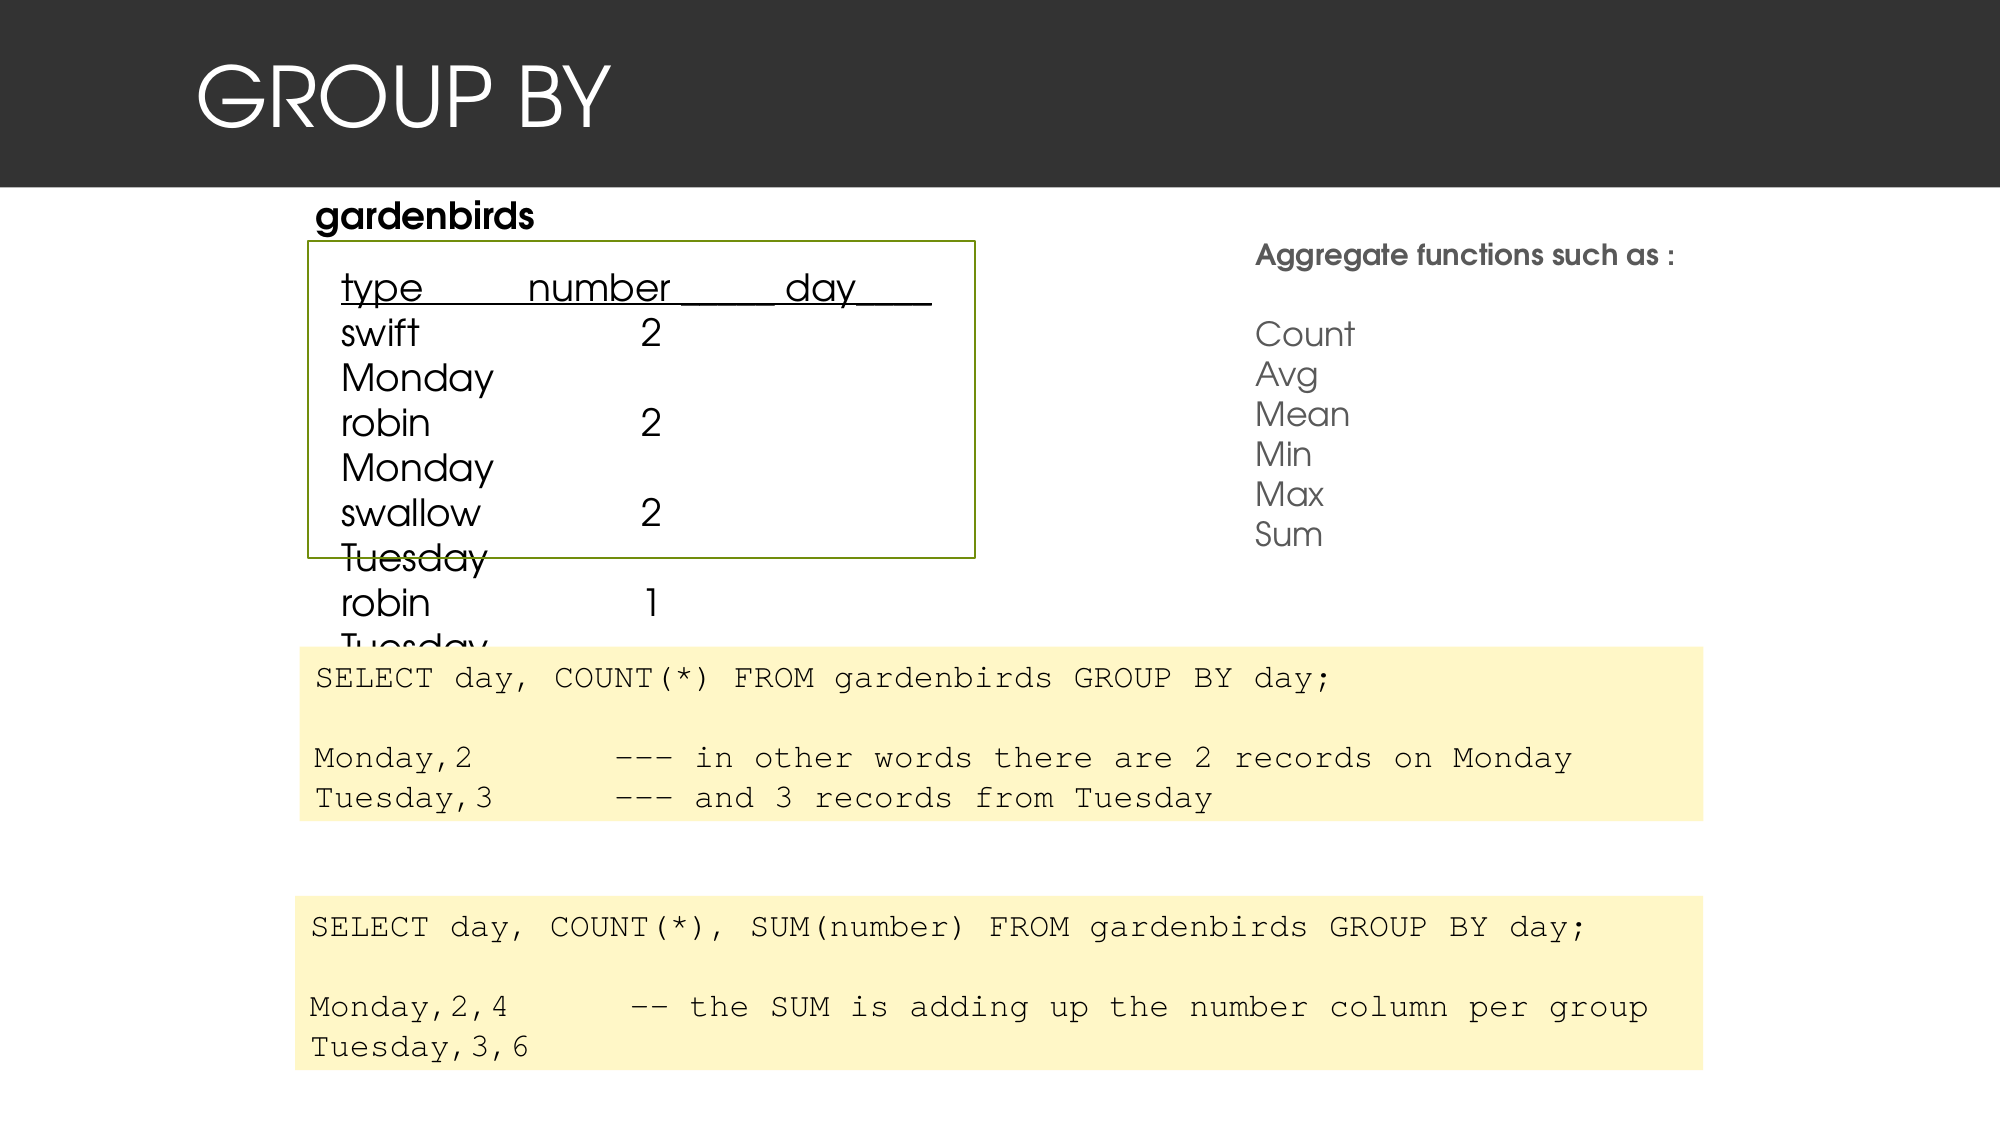

GROUP BY
gardenbirds
Aggregate functions such as :
Count
Avg
Mean
Min
Max
Sum

type          number _____ day____
swift            	2		 Monday
robin          	2		 Monday
swallow    	2		 Tuesday
robin         	1		 Tuesday
thrush        	3		 Tuesday
SELECT day, COUNT(*) FROM gardenbirds GROUP BY day;

Monday,2       --- in other words there are 2 records on Monday
Tuesday,3      --- and 3 records from Tuesday
SELECT day, COUNT(*), SUM(number) FROM gardenbirds GROUP BY day;

Monday,2,4      -- the SUM is adding up the number column per group
Tuesday,3,6